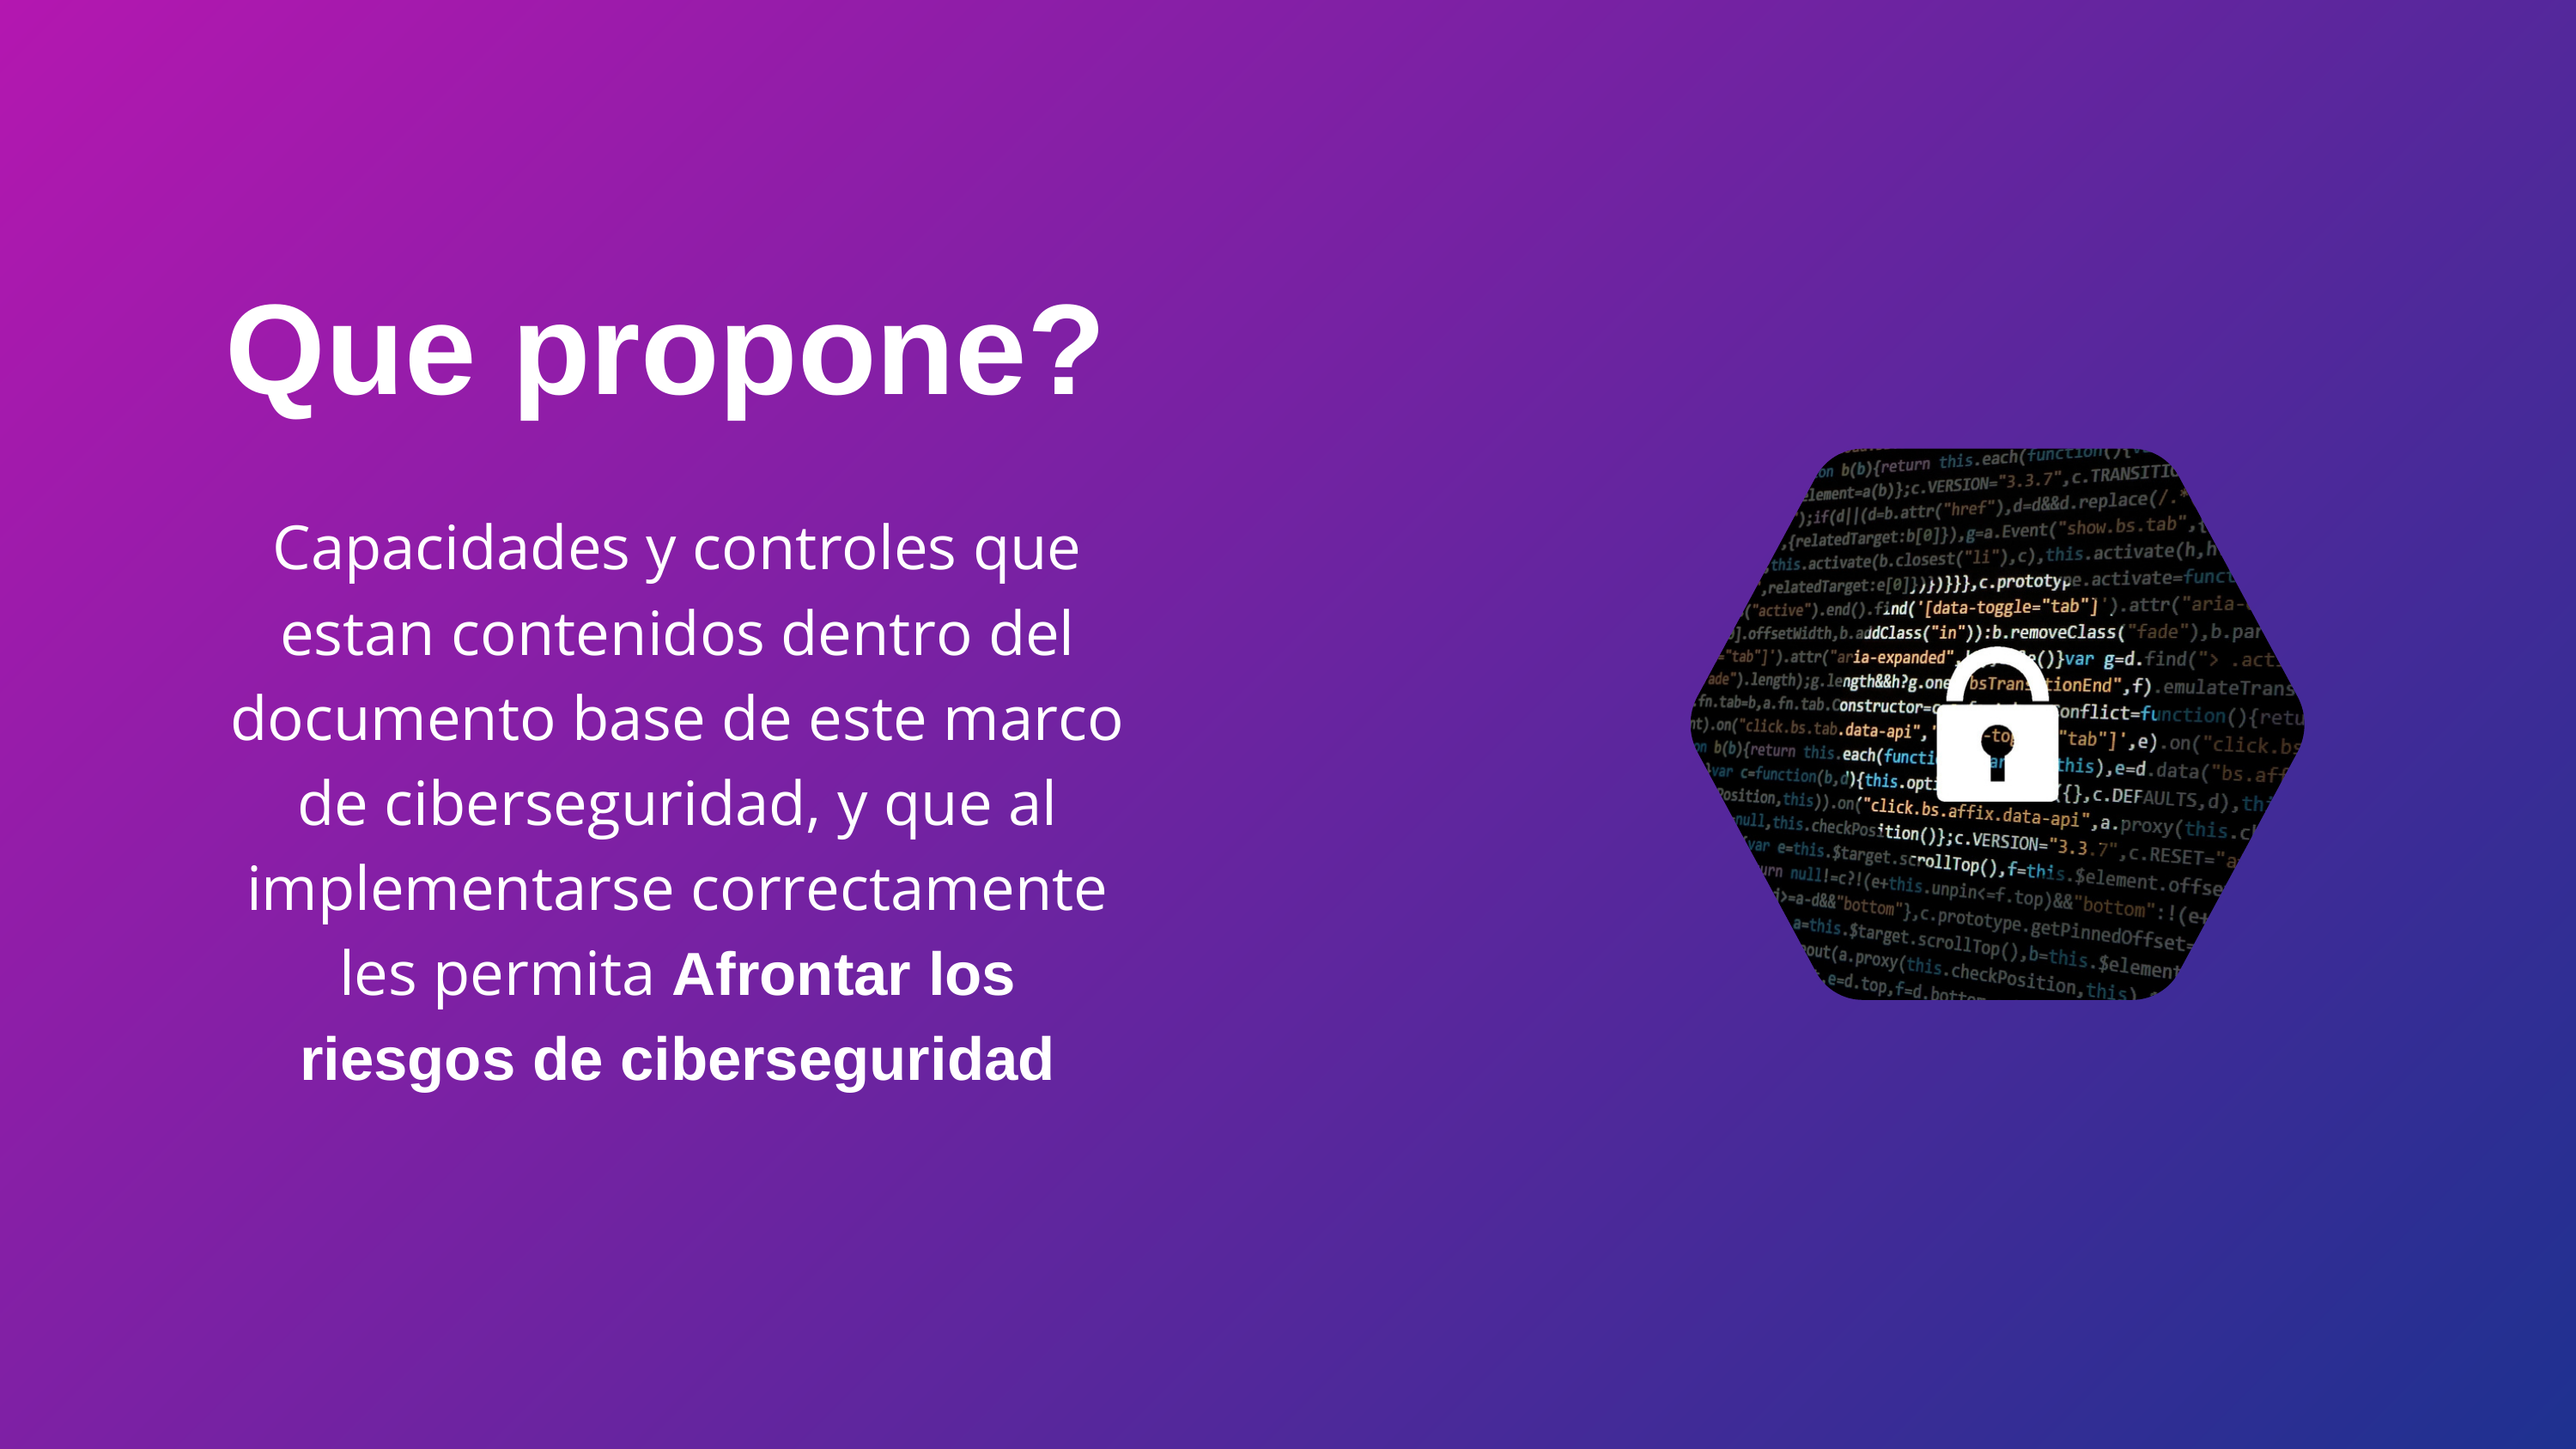

Que propone?

Capacidades y controles que estan contenidos dentro del documento base de este marco de ciberseguridad, y que al implementarse correctamente les permita Afrontar los riesgos de ciberseguridad